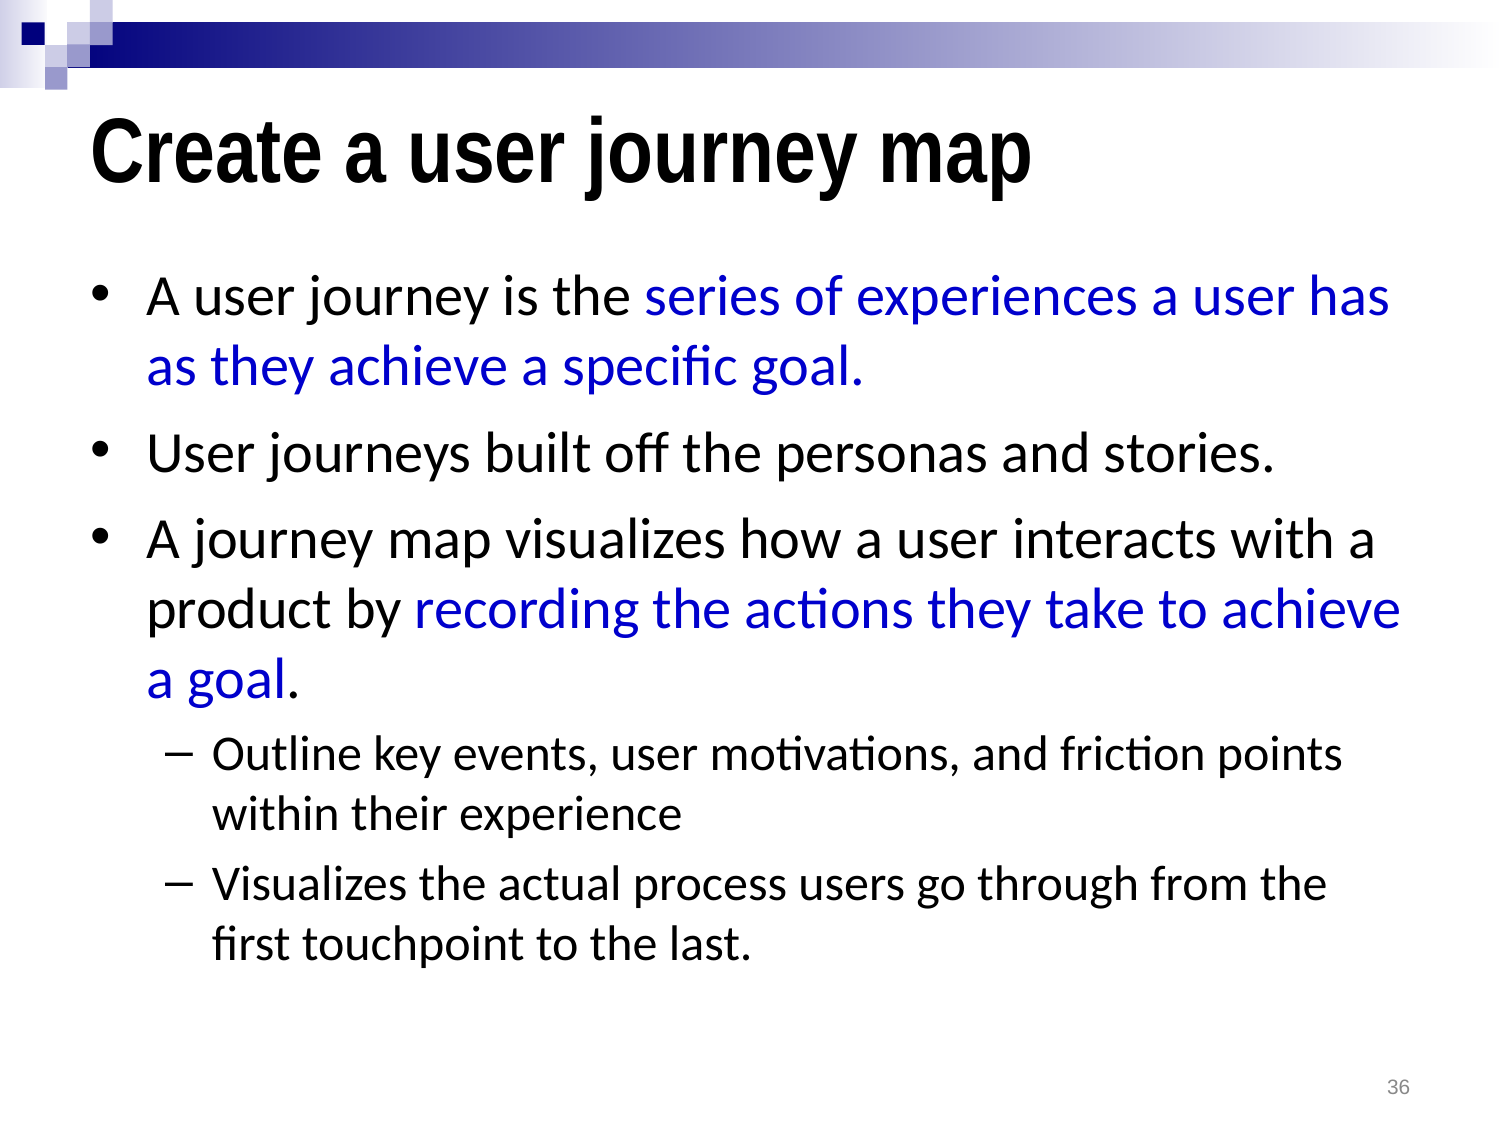

# Create a user journey map
A user journey is the series of experiences a user has as they achieve a specific goal.
User journeys built off the personas and stories.
A journey map visualizes how a user interacts with a product by recording the actions they take to achieve a goal.
Outline key events, user motivations, and friction points within their experience
Visualizes the actual process users go through from the first touchpoint to the last.

36